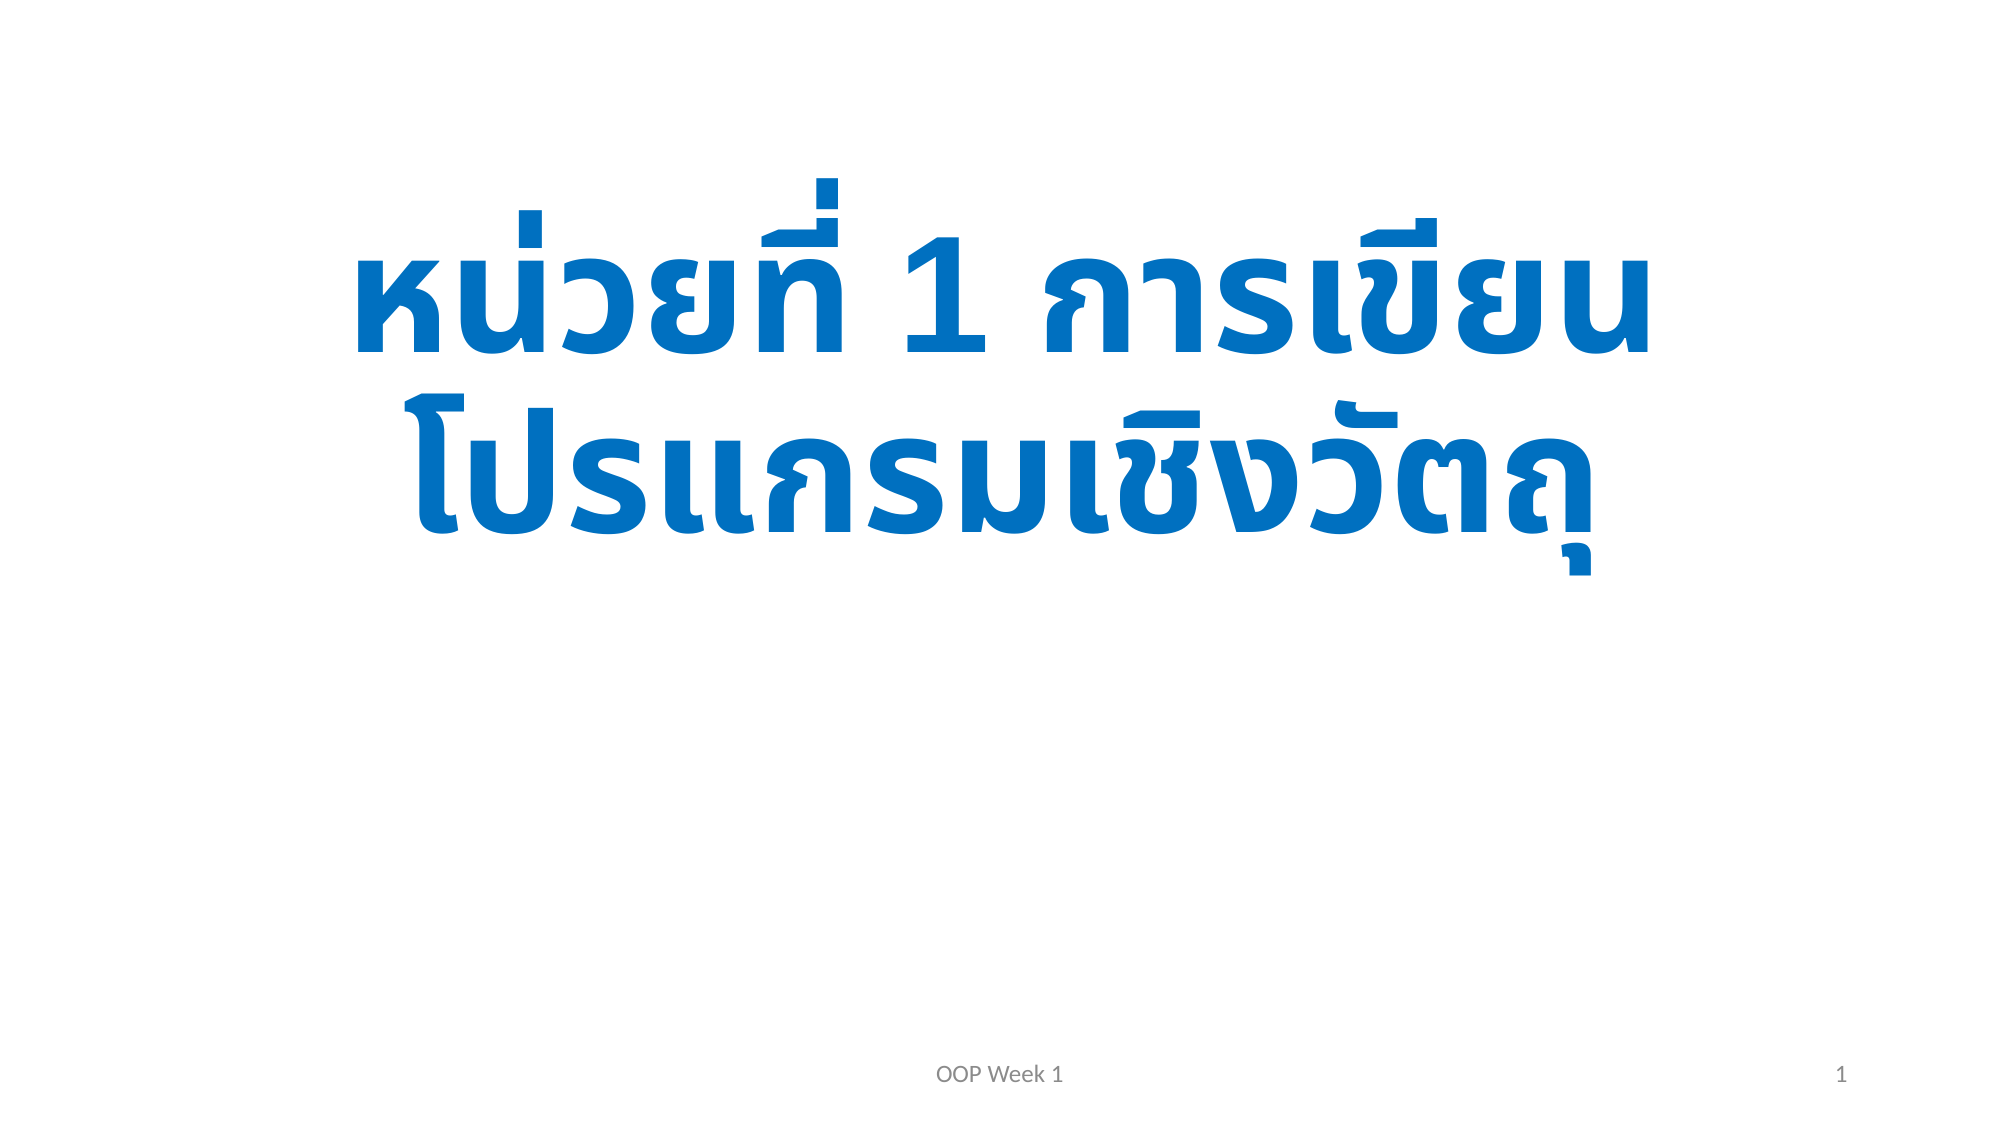

# หน่วยที่ 1 การเขียนโปรแกรมเชิงวัตถุ

OOP Week 1
1